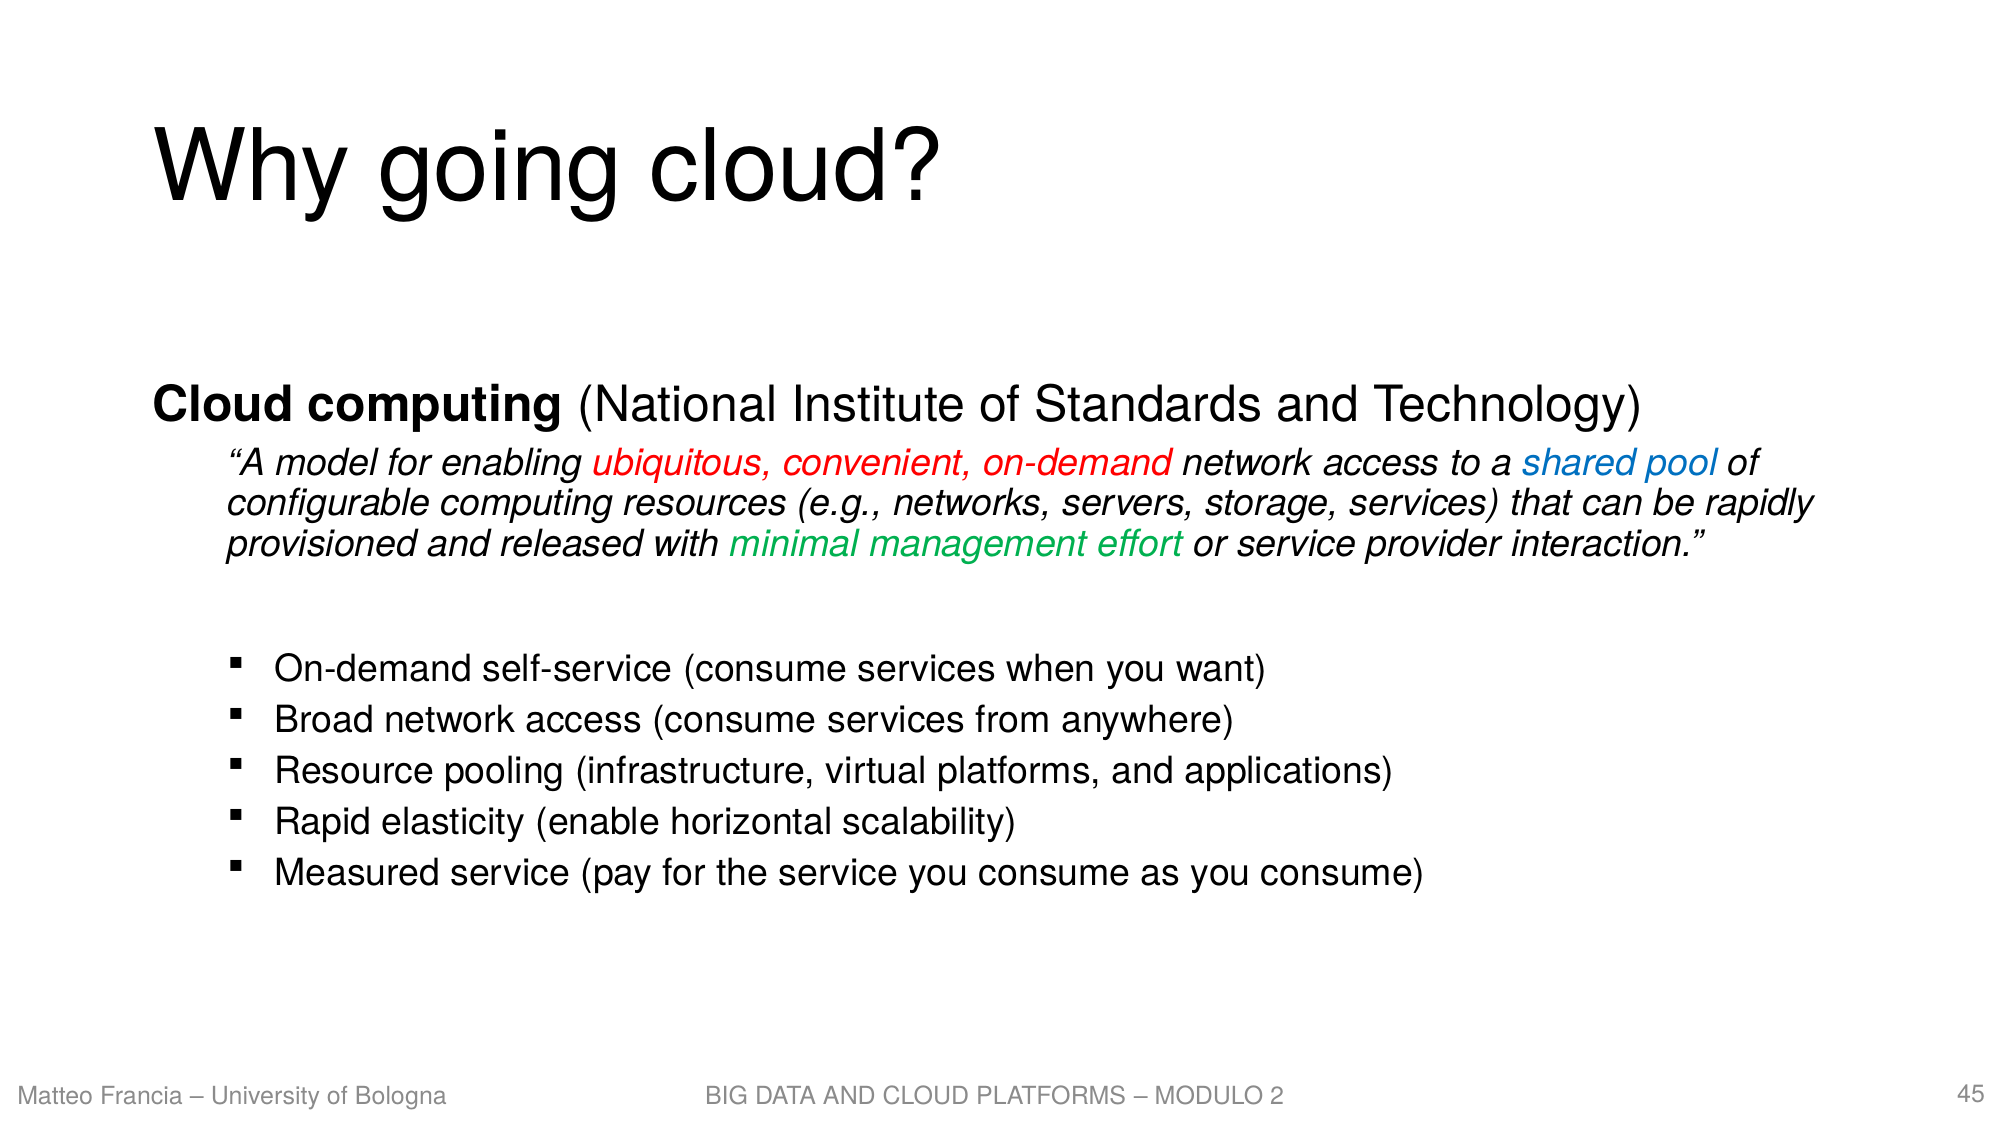

# Why going cloud?
Cloud computing (National Institute of Standards and Technology)
“A model for enabling ubiquitous, convenient, on-demand network access to a shared pool of configurable computing resources (e.g., networks, servers, storage, services) that can be rapidly provisioned and released with minimal management effort or service provider interaction.”

On-demand self-service (consume services when you want)
Broad network access (consume services from anywhere)
Resource pooling (infrastructure, virtual platforms, and applications)
Rapid elasticity (enable horizontal scalability)
Measured service (pay for the service you consume as you consume)
45
Matteo Francia – University of Bologna